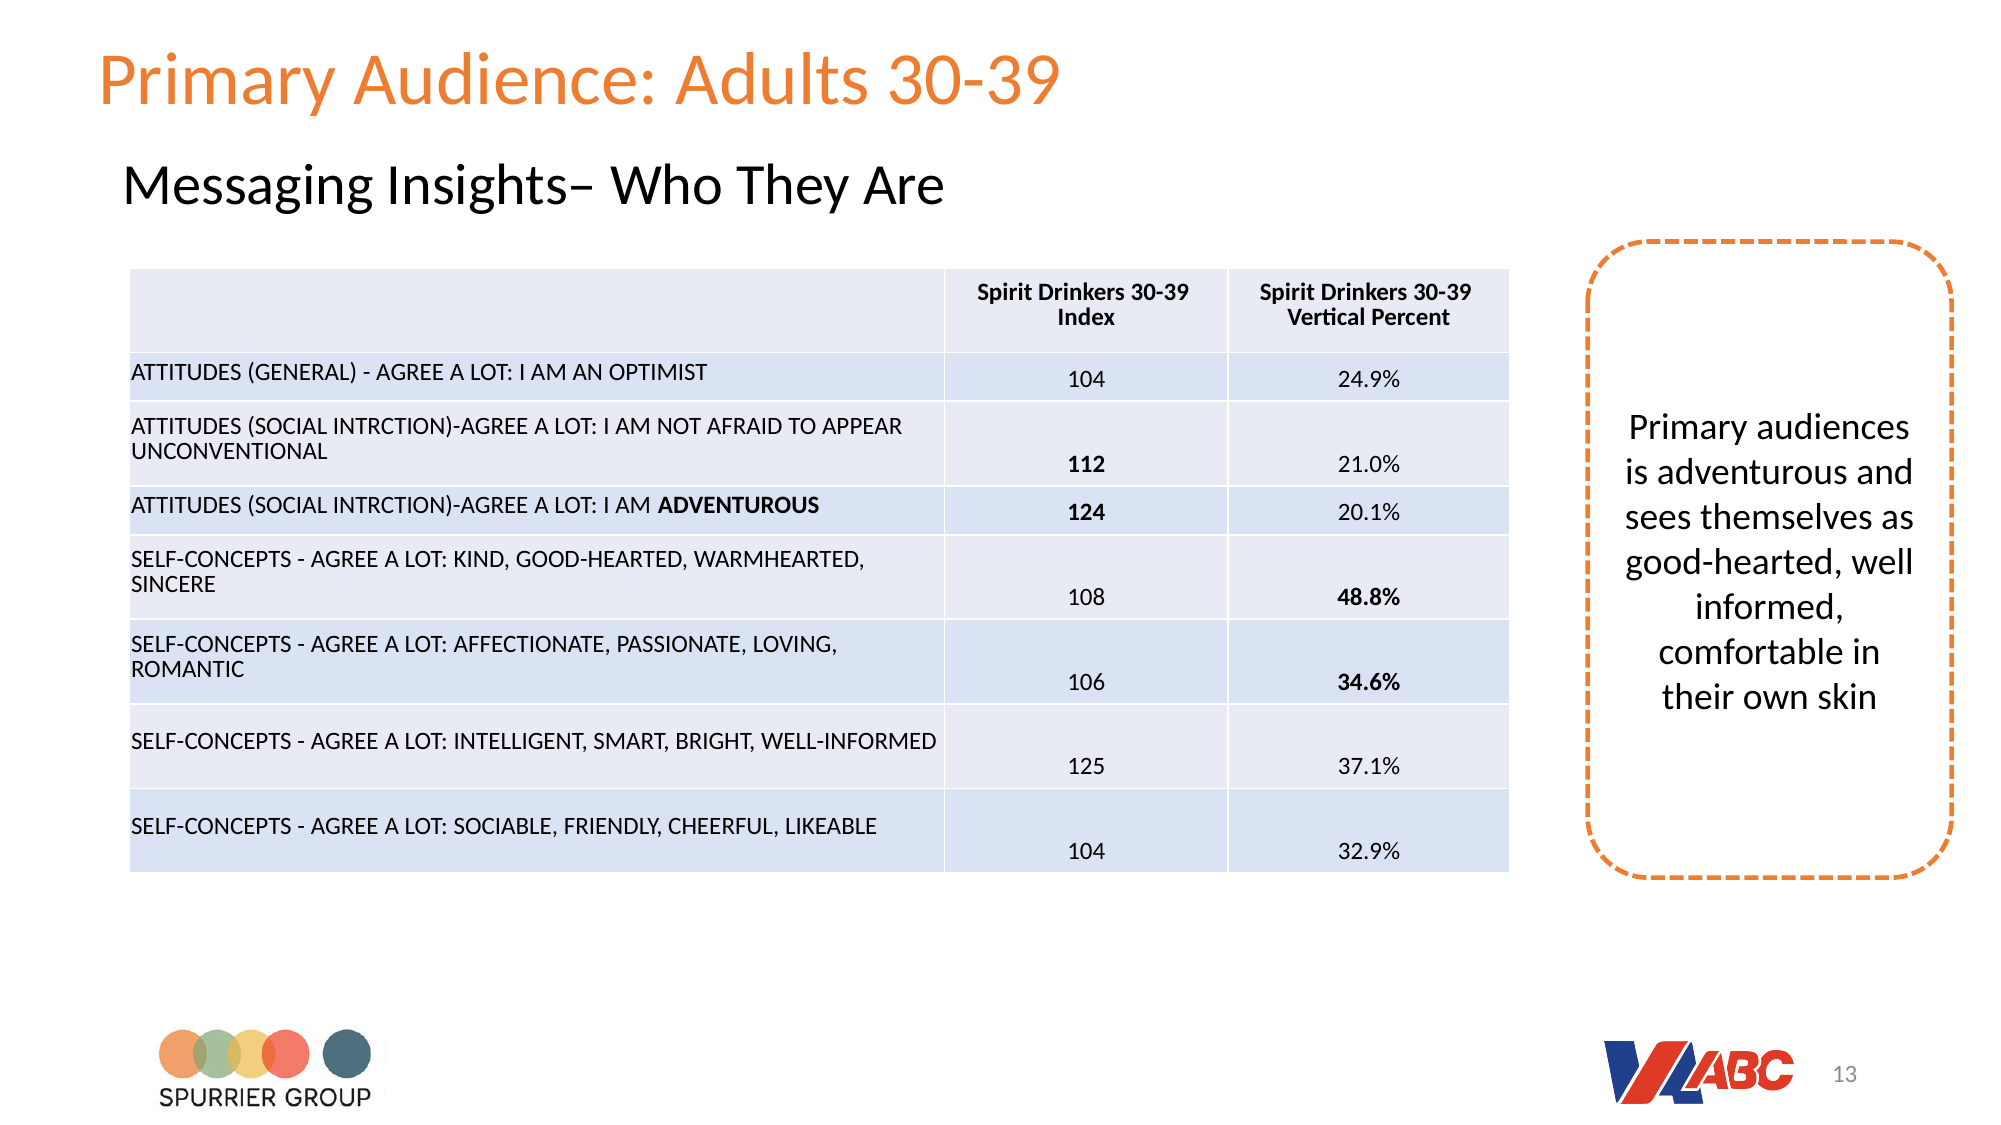

Primary Audience: Adults 30-39
# Messaging Insights– Who They Are
Primary audiences is adventurous and sees themselves as good-hearted, well informed, comfortable in their own skin
|  | Spirit Drinkers 30-39 Index | Spirit Drinkers 30-39 Vertical Percent |
| --- | --- | --- |
| ATTITUDES (GENERAL) - AGREE A LOT: I AM AN OPTIMIST | 104 | 24.9% |
| ATTITUDES (SOCIAL INTRCTION)-AGREE A LOT: I AM NOT AFRAID TO APPEAR UNCONVENTIONAL | 112 | 21.0% |
| ATTITUDES (SOCIAL INTRCTION)-AGREE A LOT: I AM ADVENTUROUS | 124 | 20.1% |
| SELF-CONCEPTS - AGREE A LOT: KIND, GOOD-HEARTED, WARMHEARTED, SINCERE | 108 | 48.8% |
| SELF-CONCEPTS - AGREE A LOT: AFFECTIONATE, PASSIONATE, LOVING, ROMANTIC | 106 | 34.6% |
| SELF-CONCEPTS - AGREE A LOT: INTELLIGENT, SMART, BRIGHT, WELL-INFORMED | 125 | 37.1% |
| SELF-CONCEPTS - AGREE A LOT: SOCIABLE, FRIENDLY, CHEERFUL, LIKEABLE | 104 | 32.9% |
13